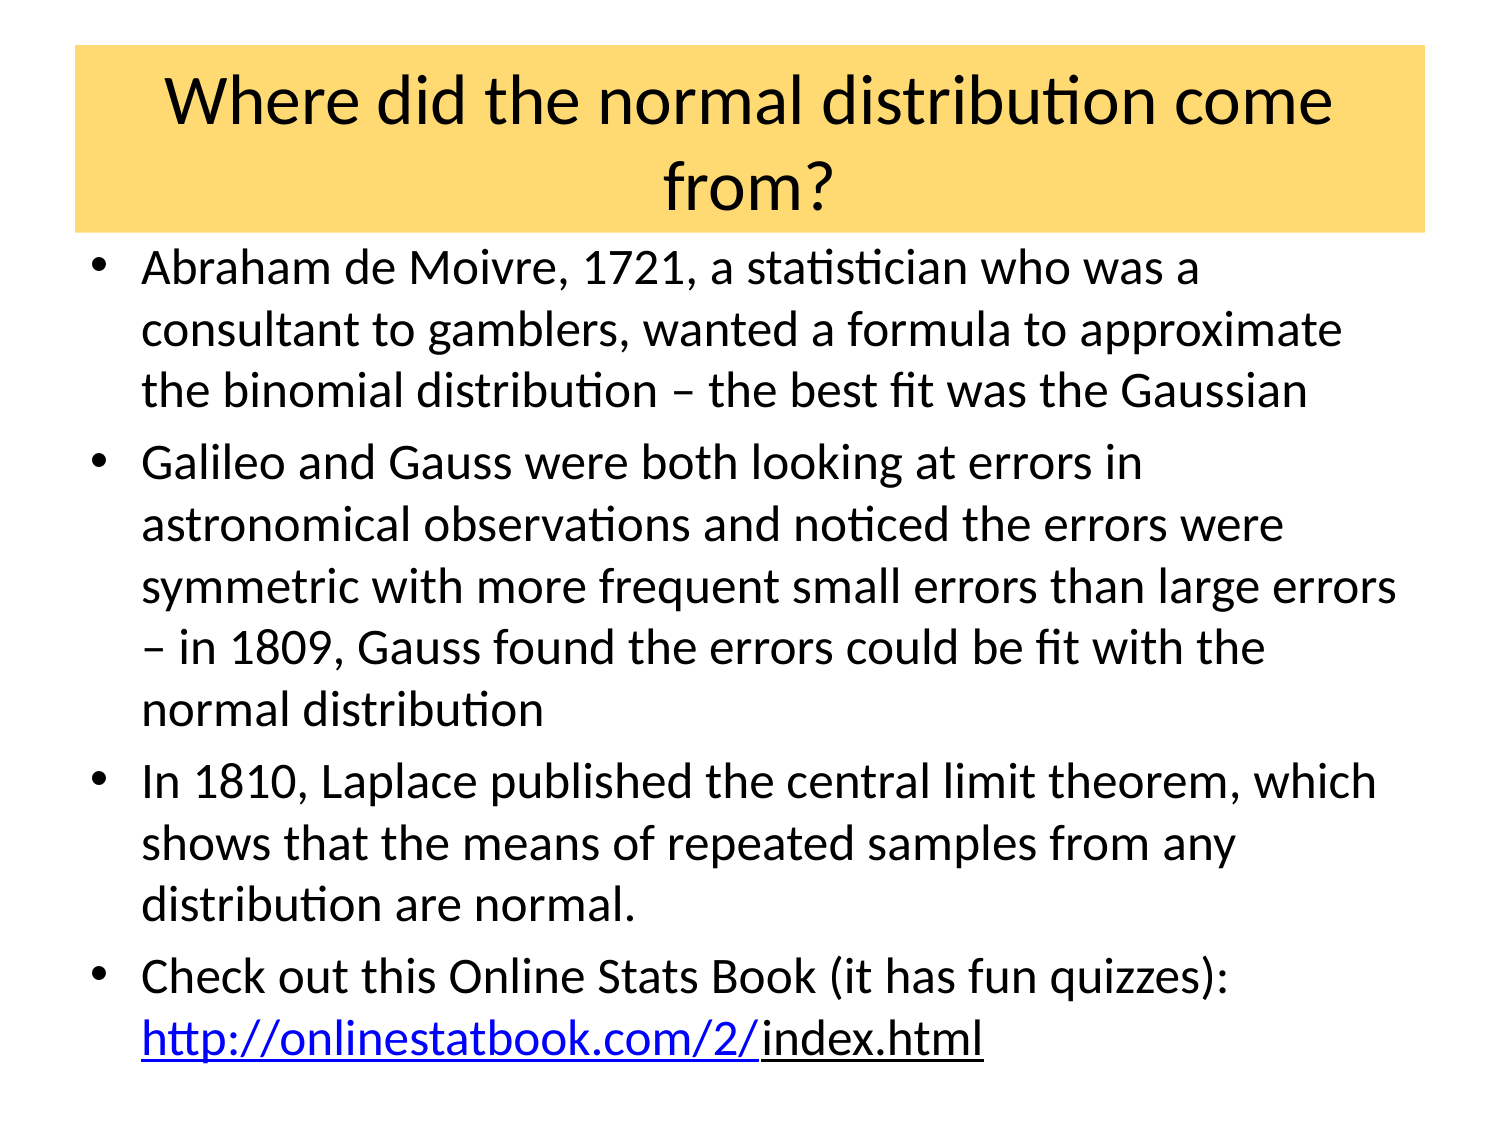

# Where did the normal distribution come from?
Abraham de Moivre, 1721, a statistician who was a consultant to gamblers, wanted a formula to approximate the binomial distribution – the best fit was the Gaussian
Galileo and Gauss were both looking at errors in astronomical observations and noticed the errors were symmetric with more frequent small errors than large errors – in 1809, Gauss found the errors could be fit with the normal distribution
In 1810, Laplace published the central limit theorem, which shows that the means of repeated samples from any distribution are normal.
Check out this Online Stats Book (it has fun quizzes):  http://onlinestatbook.com/2/index.html